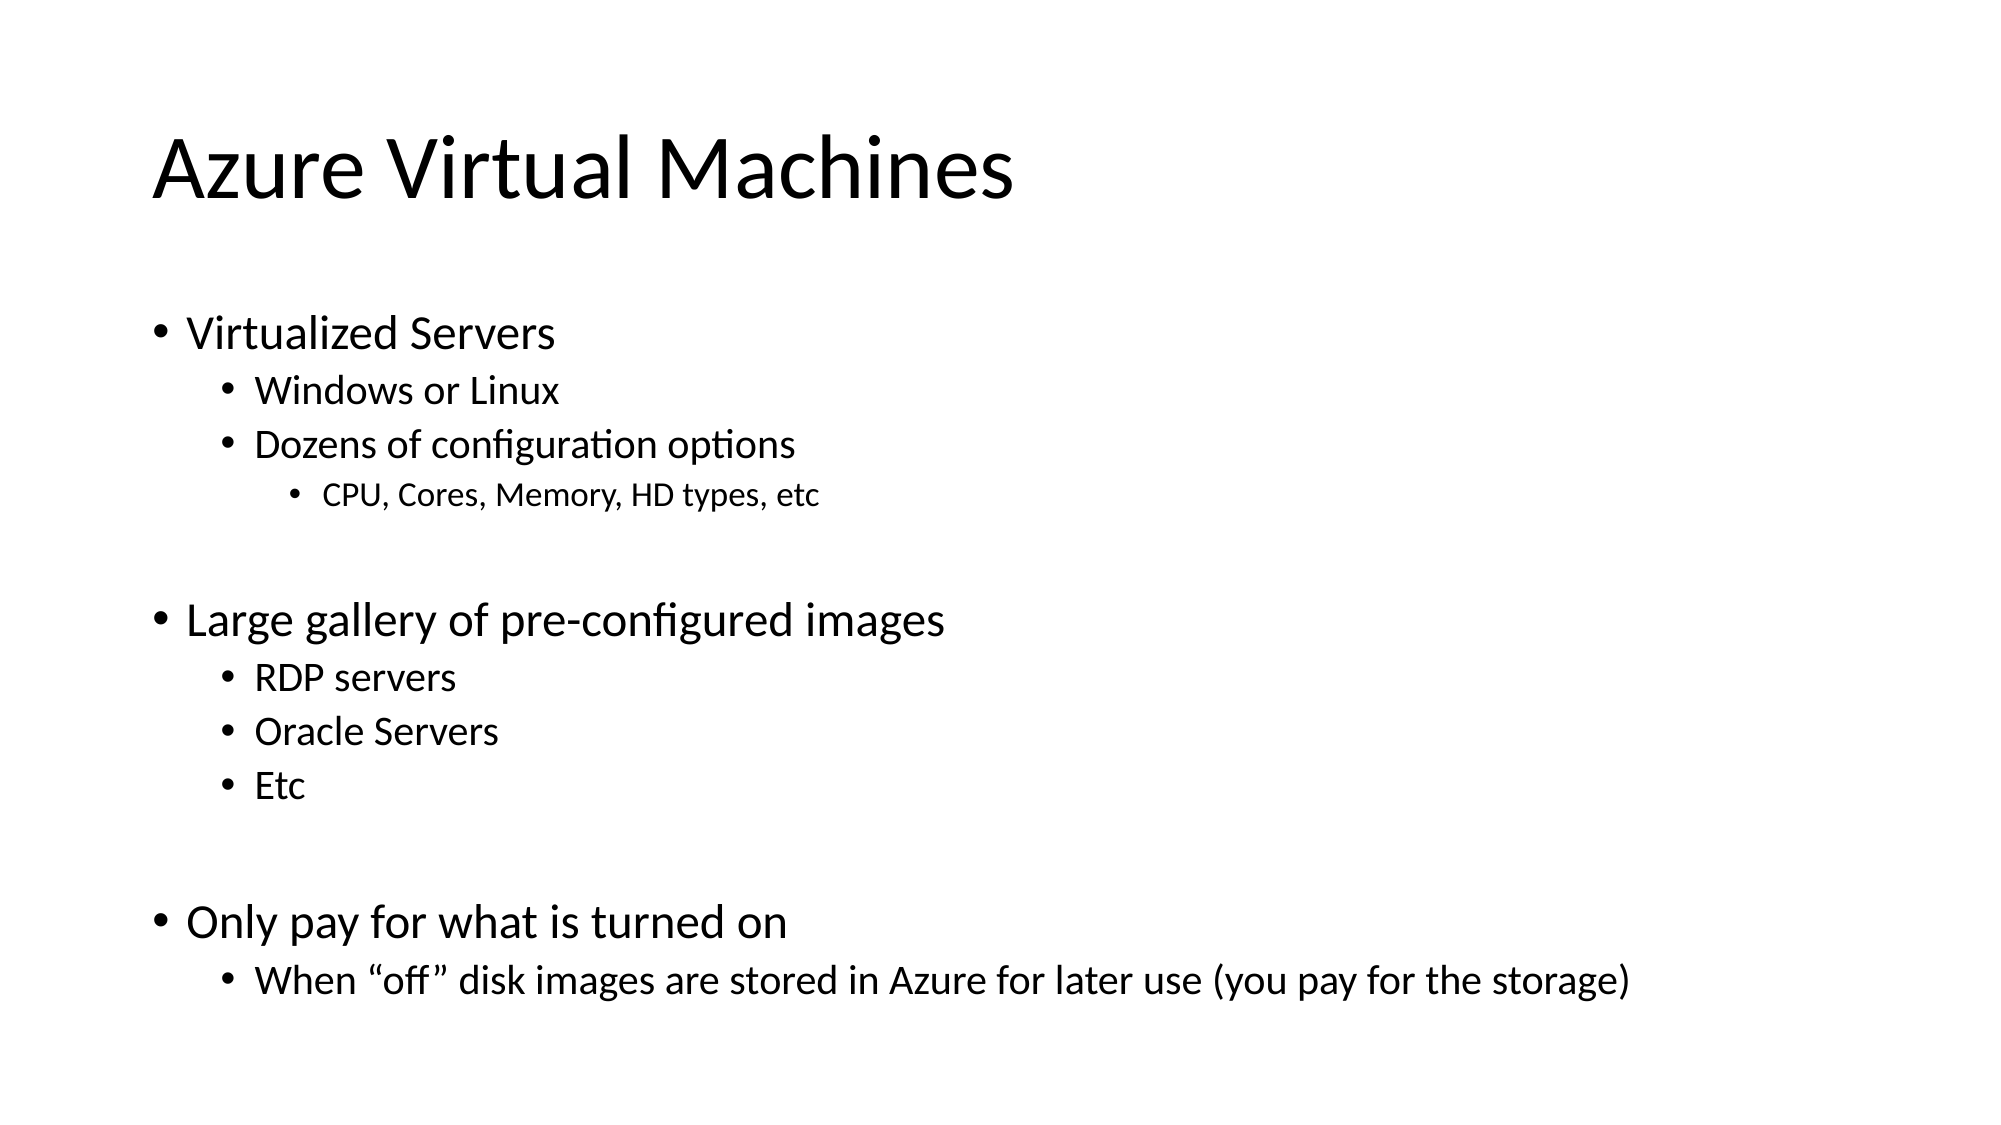

# Azure Virtual Machines
Virtualized Servers
Windows or Linux
Dozens of configuration options
CPU, Cores, Memory, HD types, etc

Large gallery of pre-configured images
RDP servers
Oracle Servers
Etc

Only pay for what is turned on
When “off” disk images are stored in Azure for later use (you pay for the storage)